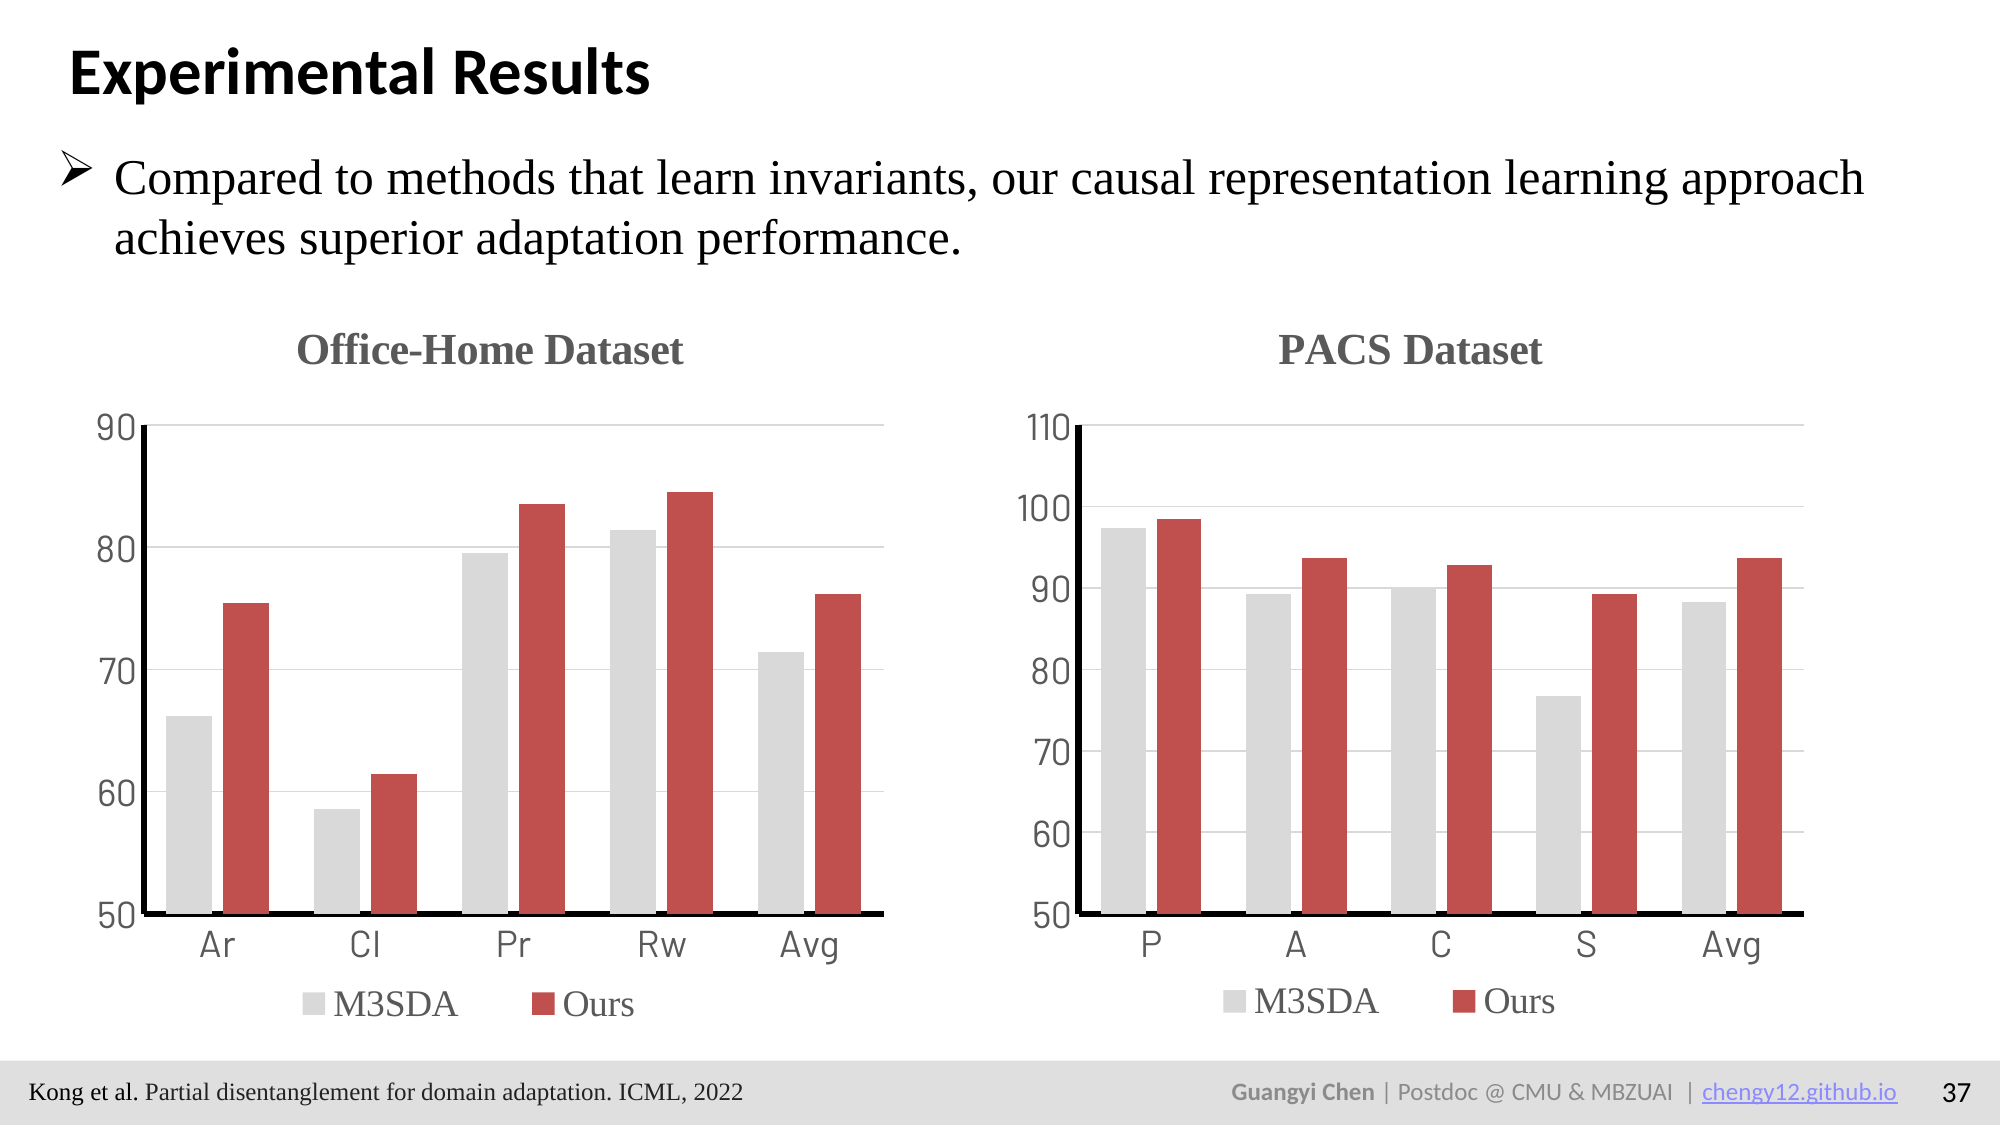

Experimental Results
Compared to methods that learn invariants, our causal representation learning approach achieves superior adaptation performance.

### Chart: Office-Home Dataset

| Category | M3SDA | Ours |
|---|---|---|
| Ar | 66.2 | 75.4 |
| Cl | 58.6 | 61.4 |
| Pr | 79.5 | 83.5 |
| Rw | 81.4 | 84.5 |
| Avg | 71.4 | 76.2 |

### Chart: PACS Dataset

| Category | M3SDA | Ours |
|---|---|---|
| P | 97.3 | 98.5 |
| A | 89.3 | 93.7 |
| C | 89.9 | 92.8 |
| S | 76.7 | 89.3 |
| Avg | 88.3 | 93.7 |
Kong et al. Partial disentanglement for domain adaptation. ICML, 2022
Guangyi Chen | Postdoc @ CMU & MBZUAI  | chengy12.github.io

37